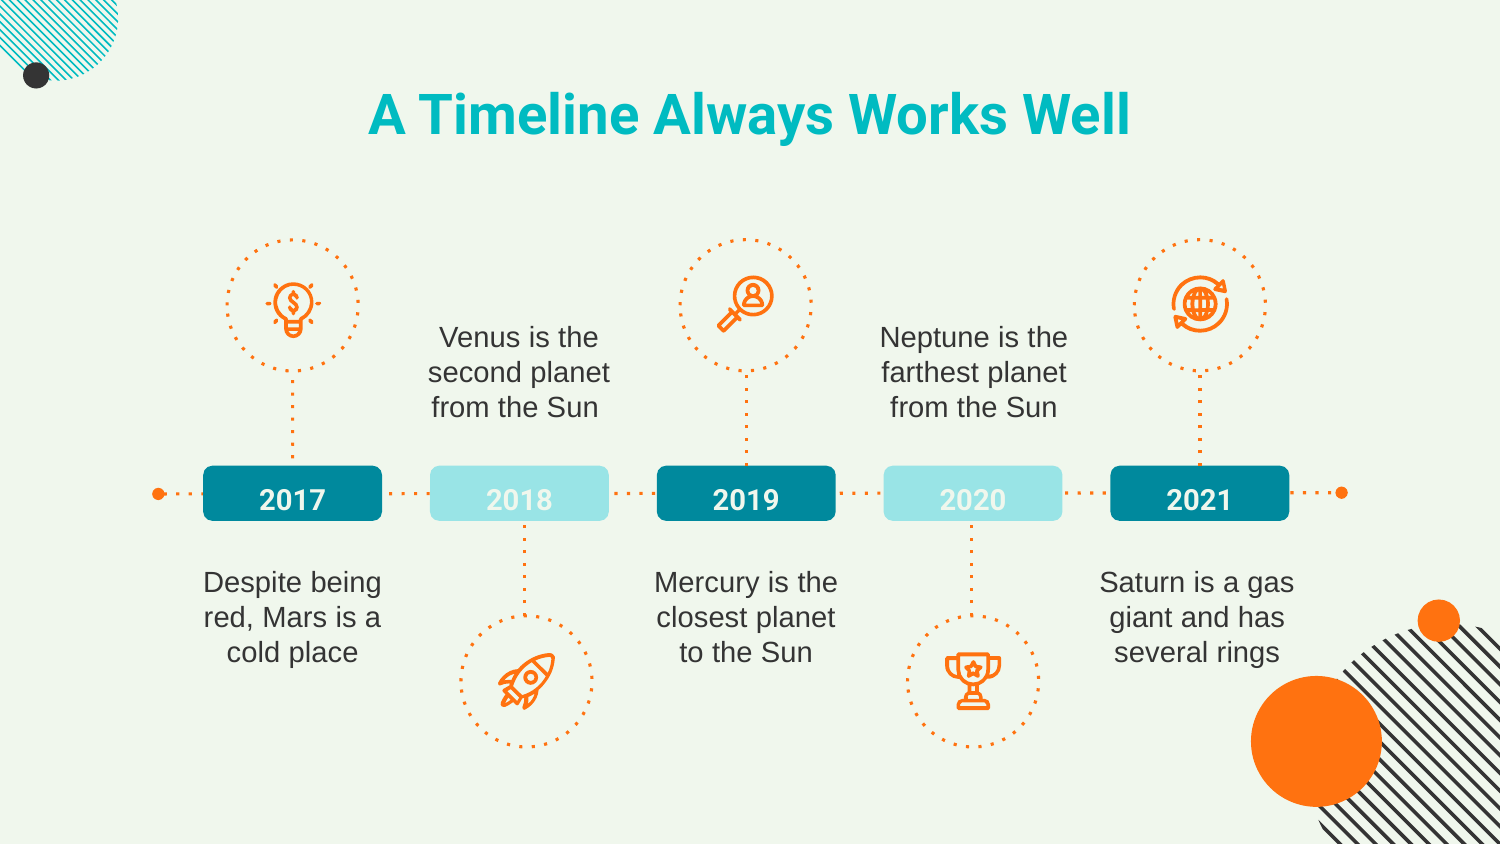

# A Timeline Always Works Well

Venus is the second planet from the Sun
Neptune is the farthest planet from the Sun

2017
2018
2019
2020
2021
Despite being red, Mars is a cold place
Mercury is the closest planet to the Sun
Saturn is a gas giant and has several rings